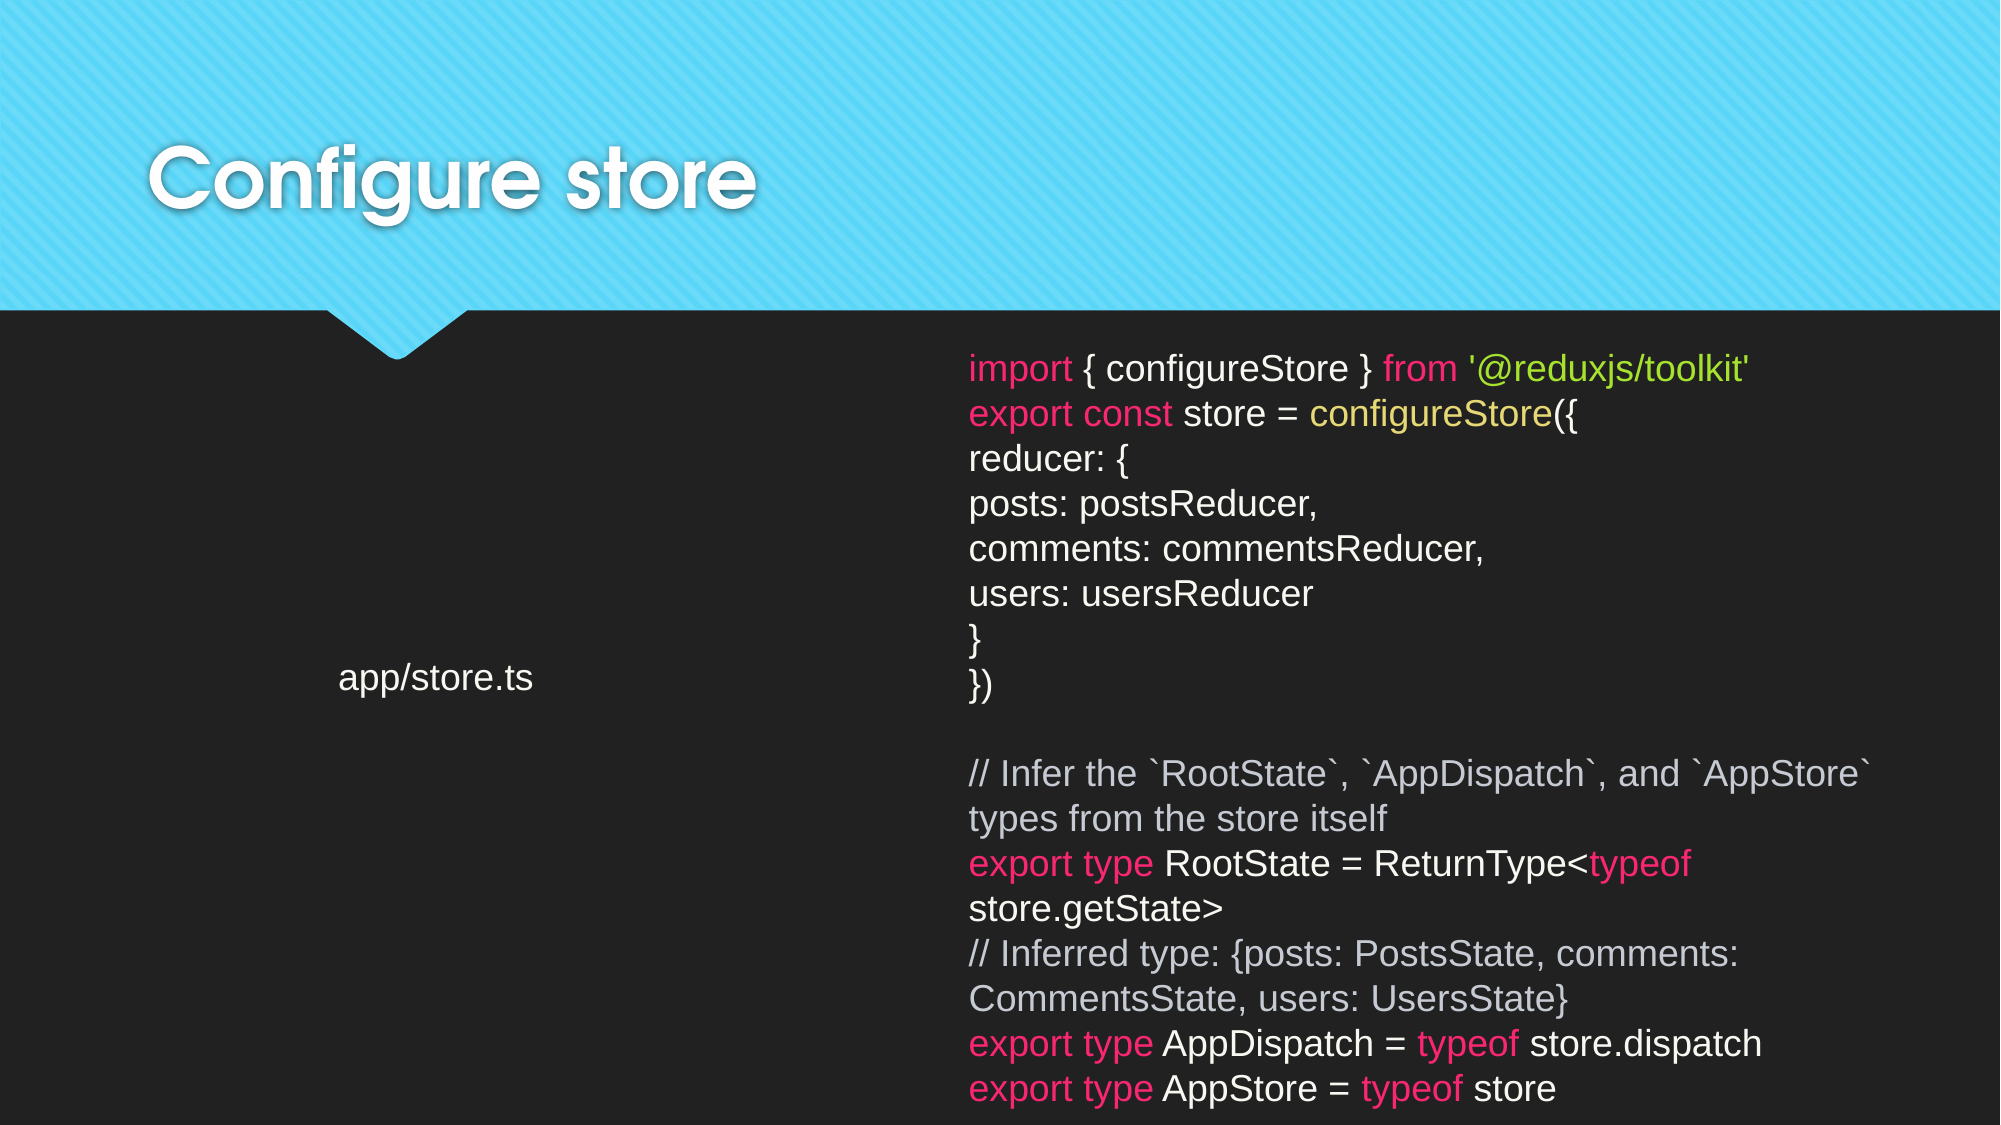

# Configure store
import { configureStore } from '@reduxjs/toolkit'
export const store = configureStore({
reducer: {
posts: postsReducer,
comments: commentsReducer,
users: usersReducer
}
})
// Infer the `RootState`, `AppDispatch`, and `AppStore` types from the store itself
export type RootState = ReturnType<typeof store.getState>
// Inferred type: {posts: PostsState, comments: CommentsState, users: UsersState}
export type AppDispatch = typeof store.dispatch
export type AppStore = typeof store

app/store.ts